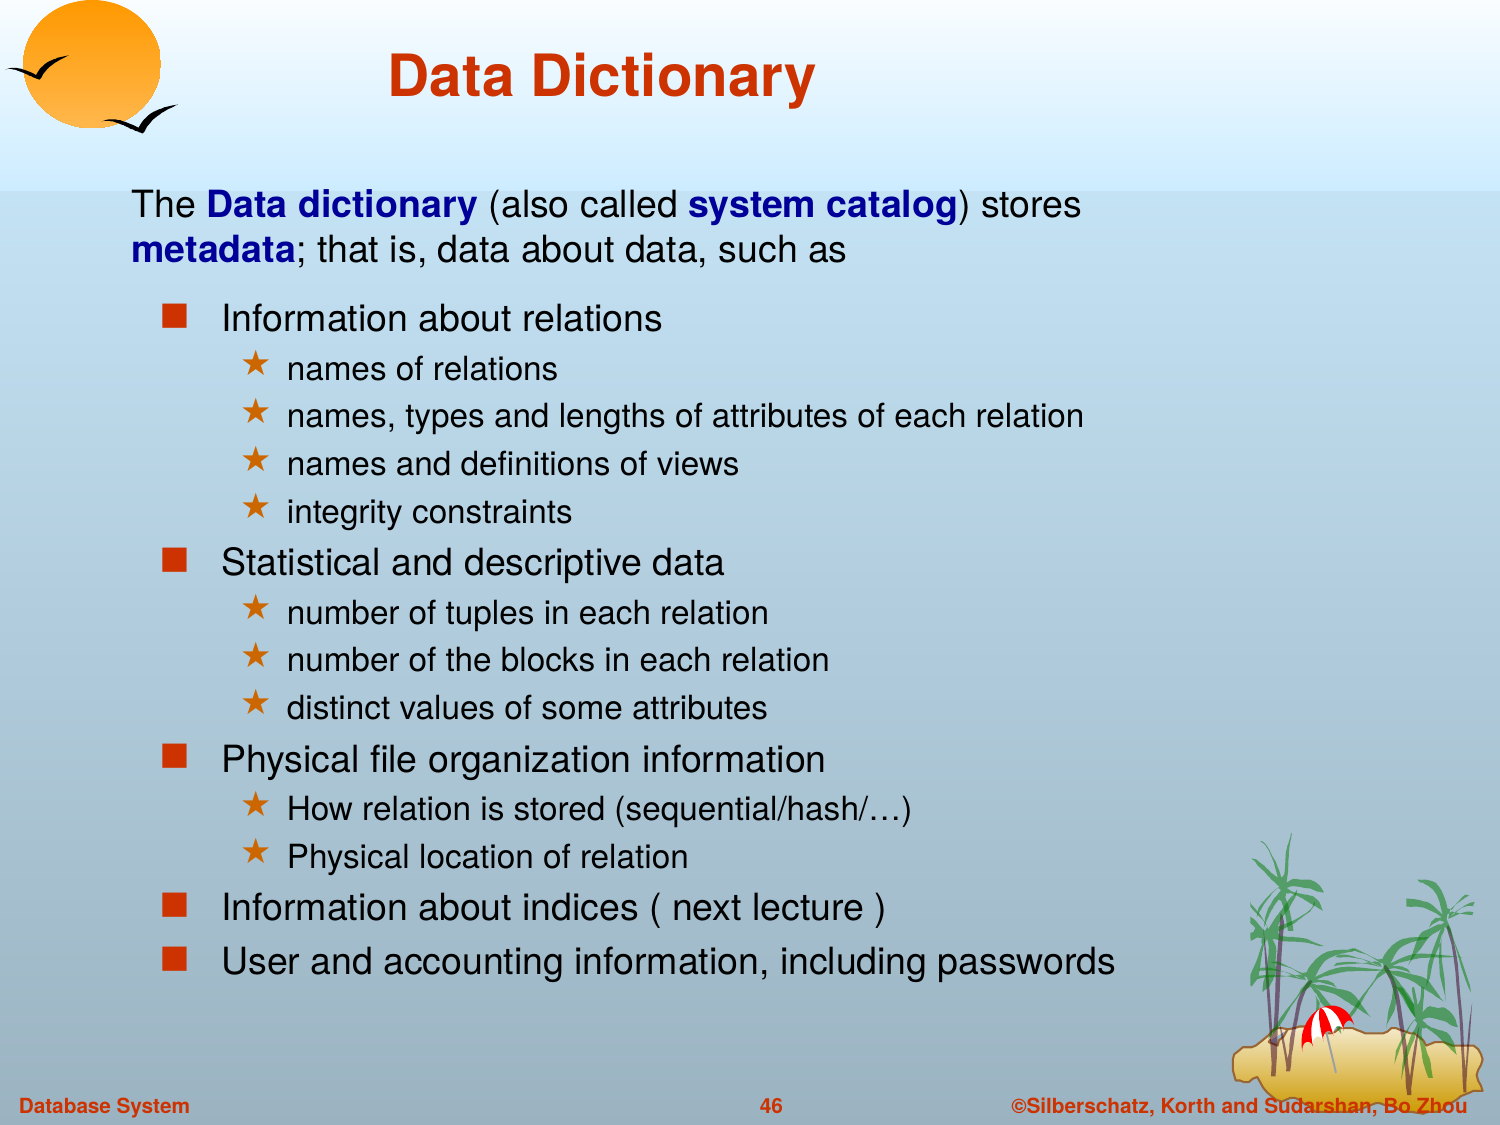

# Data Dictionary
The Data dictionary (also called system catalog) stores metadata; that is, data about data, such as
Information about relations
names of relations
names, types and lengths of attributes of each relation
names and definitions of views
integrity constraints
Statistical and descriptive data
number of tuples in each relation
number of the blocks in each relation
distinct values of some attributes
Physical file organization information
How relation is stored (sequential/hash/…)
Physical location of relation
Information about indices ( next lecture )
User and accounting information, including passwords